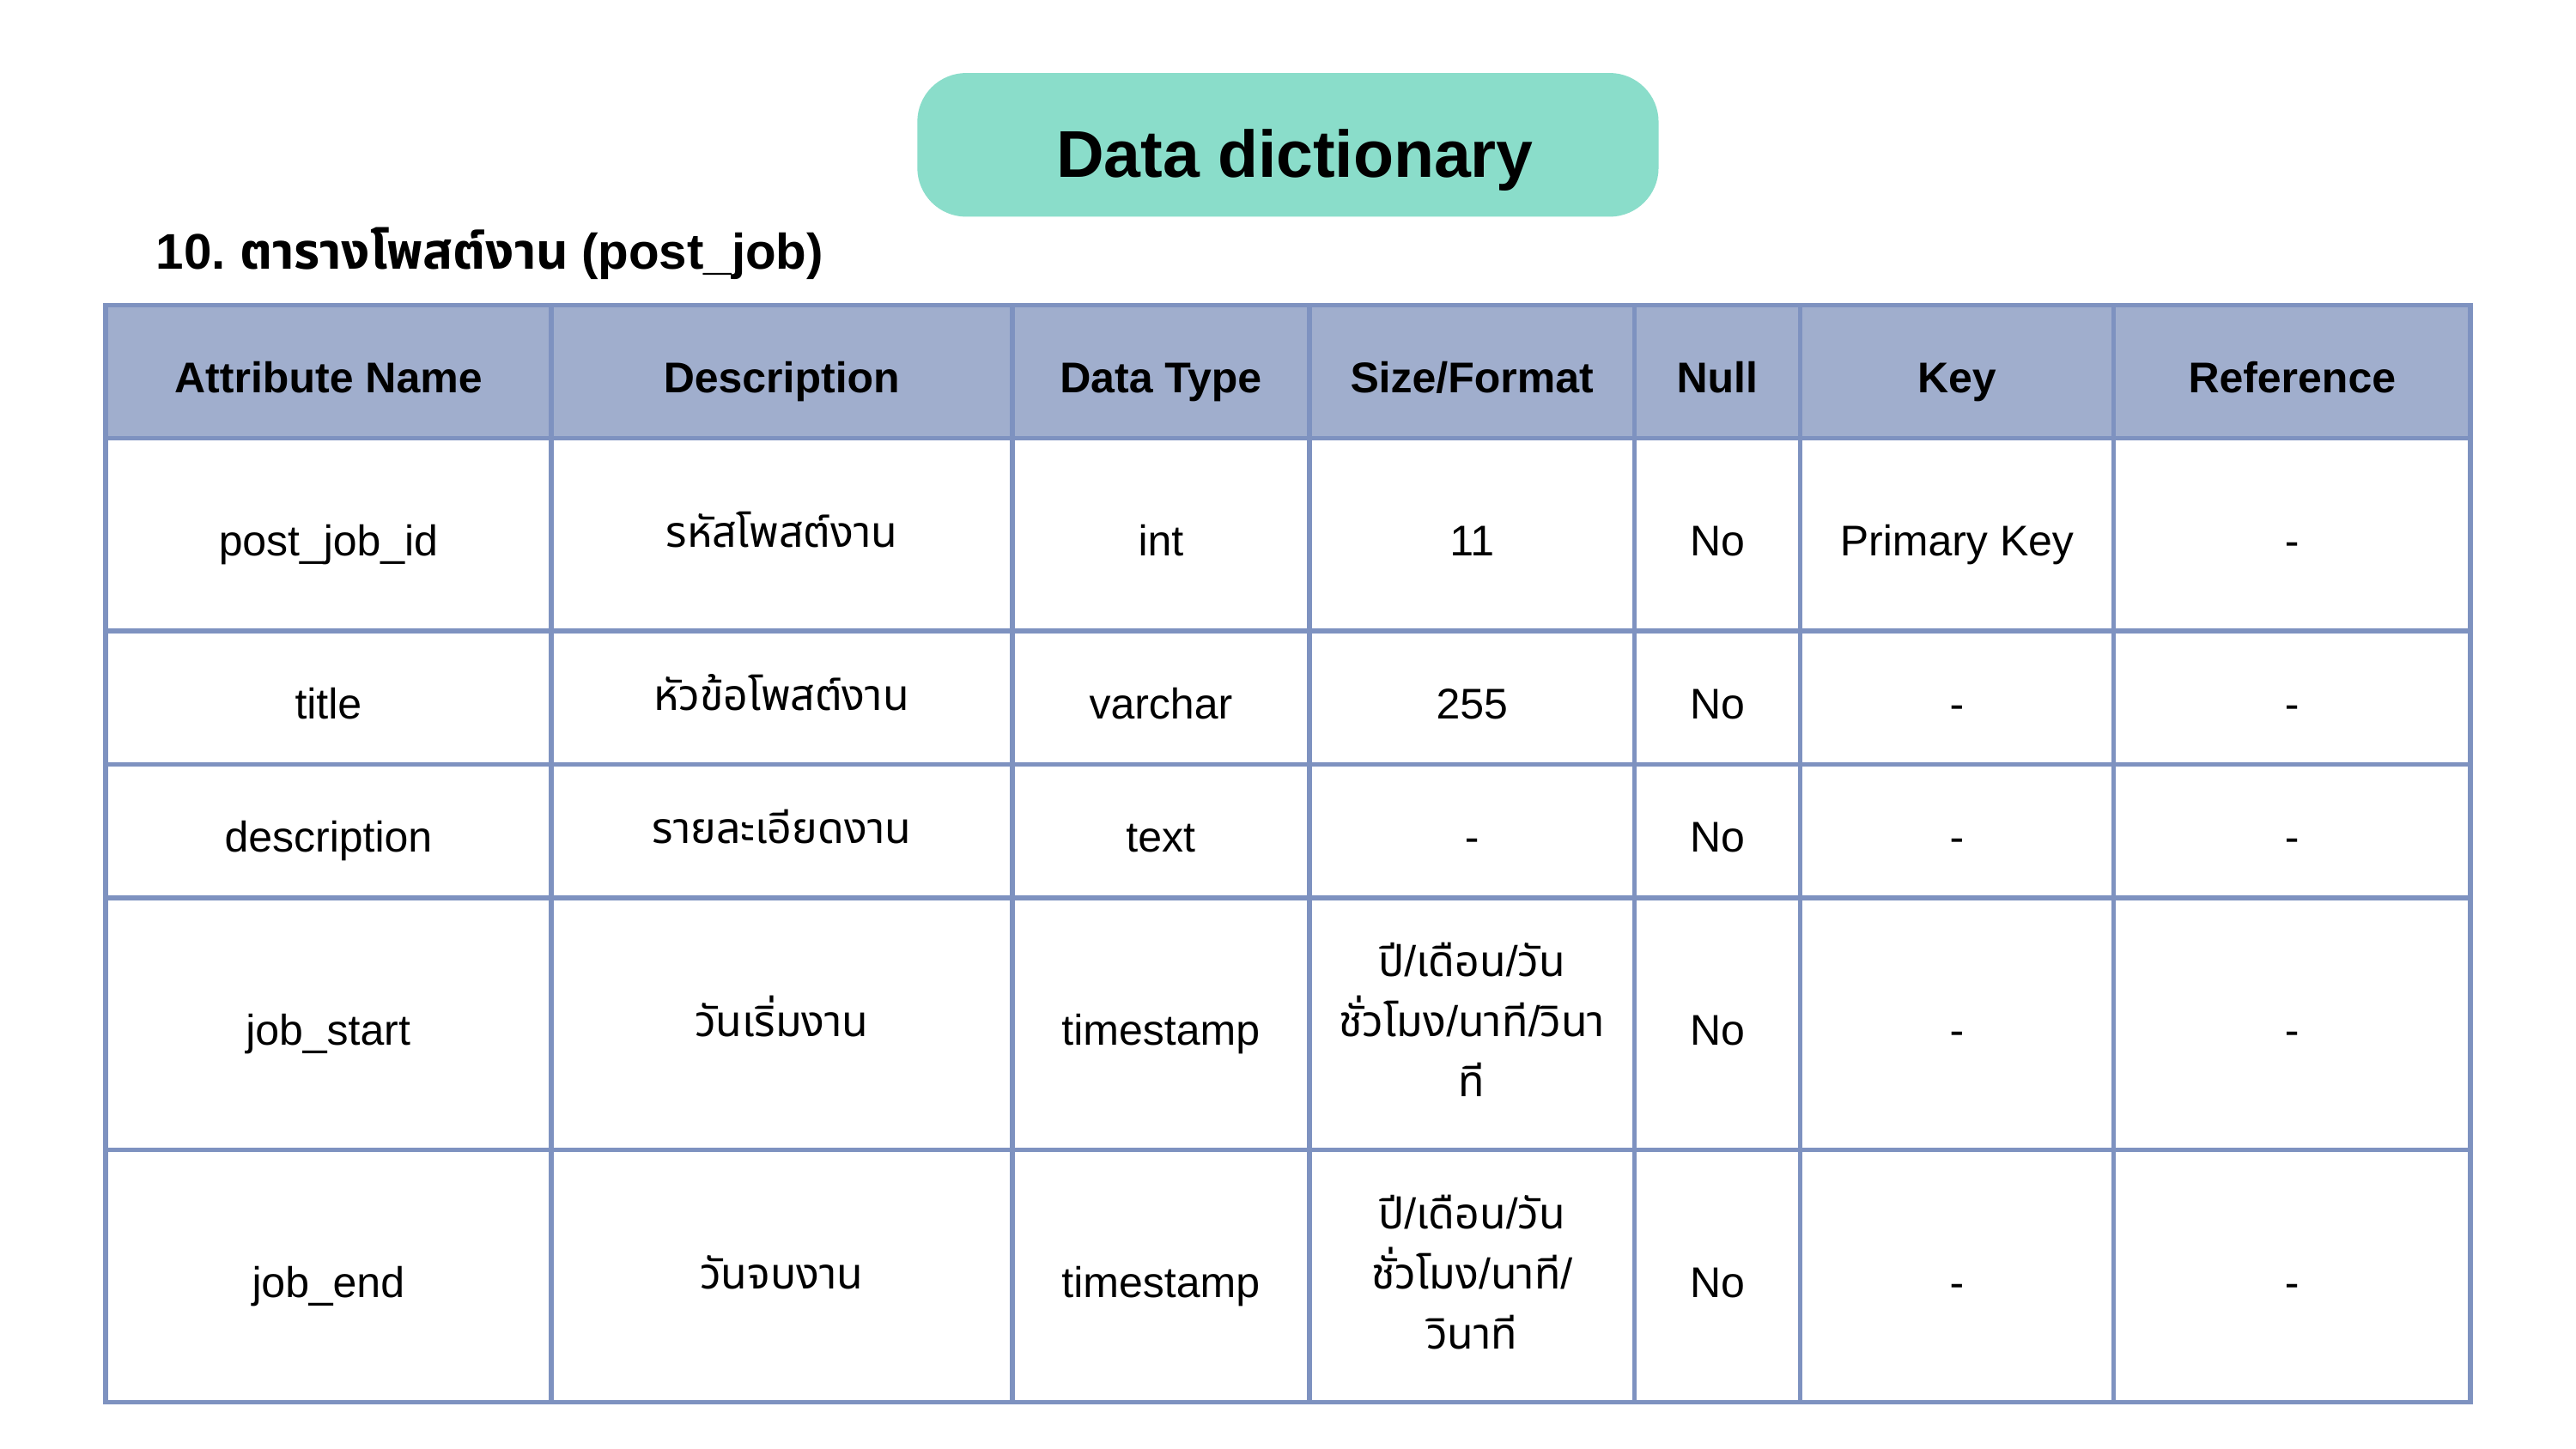

Data dictionary
10. ตารางโพสต์งาน (post_job)
| Attribute Name | Description | Data Type | Size/Format | Null | Key | Reference |
| --- | --- | --- | --- | --- | --- | --- |
| post\_job\_id | รหัสโพสต์งาน | int | 11 | No | Primary Key | - |
| title | หัวข้อโพสต์งาน | varchar | 255 | No | - | - |
| description | รายละเอียดงาน | text | - | No | - | - |
| job\_start | วันเริ่มงาน | timestamp | ปี/เดือน/วัน ชั่วโมง/นาที/วินาที | No | - | - |
| job\_end | วันจบงาน | timestamp | ปี/เดือน/วัน ชั่วโมง/นาที/วินาที | No | - | - |